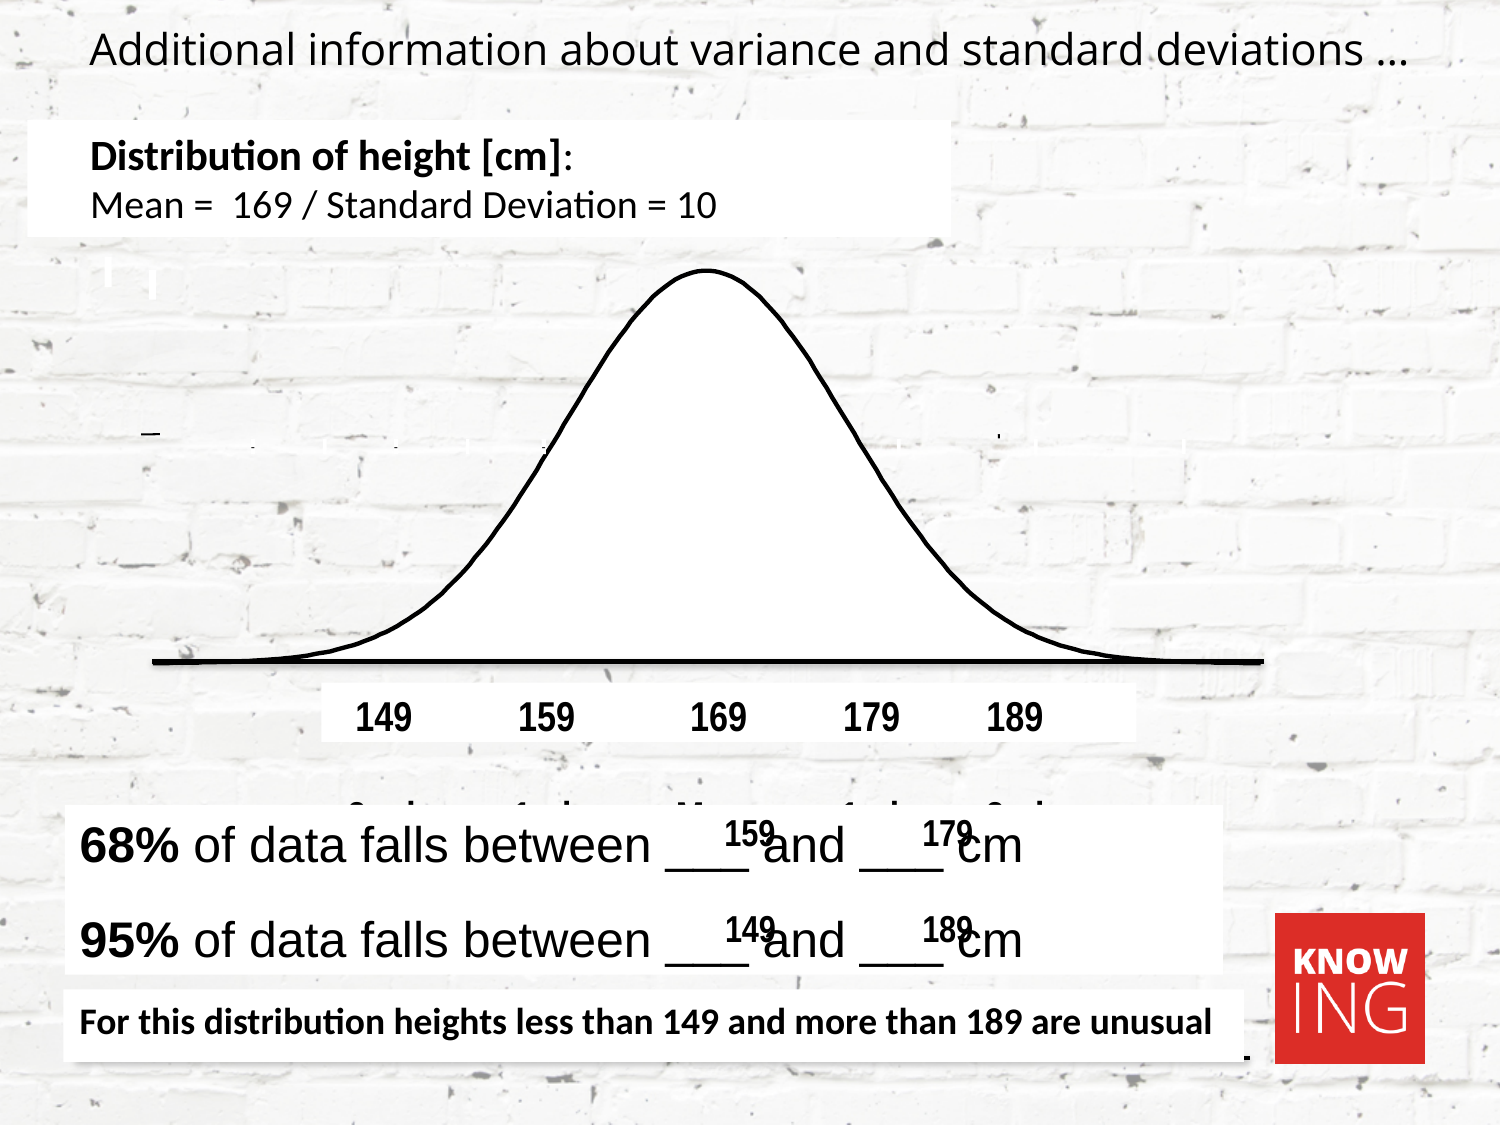

Additional information about variance and standard deviations …
Distribution of height [cm]:
Mean =  169 / Standard Deviation = 10

-

-

-

  149           159            169          179         189
-2 sd         -1sd           Mean      +1sd       +2sd
159
179
68% of data falls between ___ and ___ cm

95% of data falls between ___ and ___ cm
149
189
For this distribution heights less than 149 and more than 189 are unusual